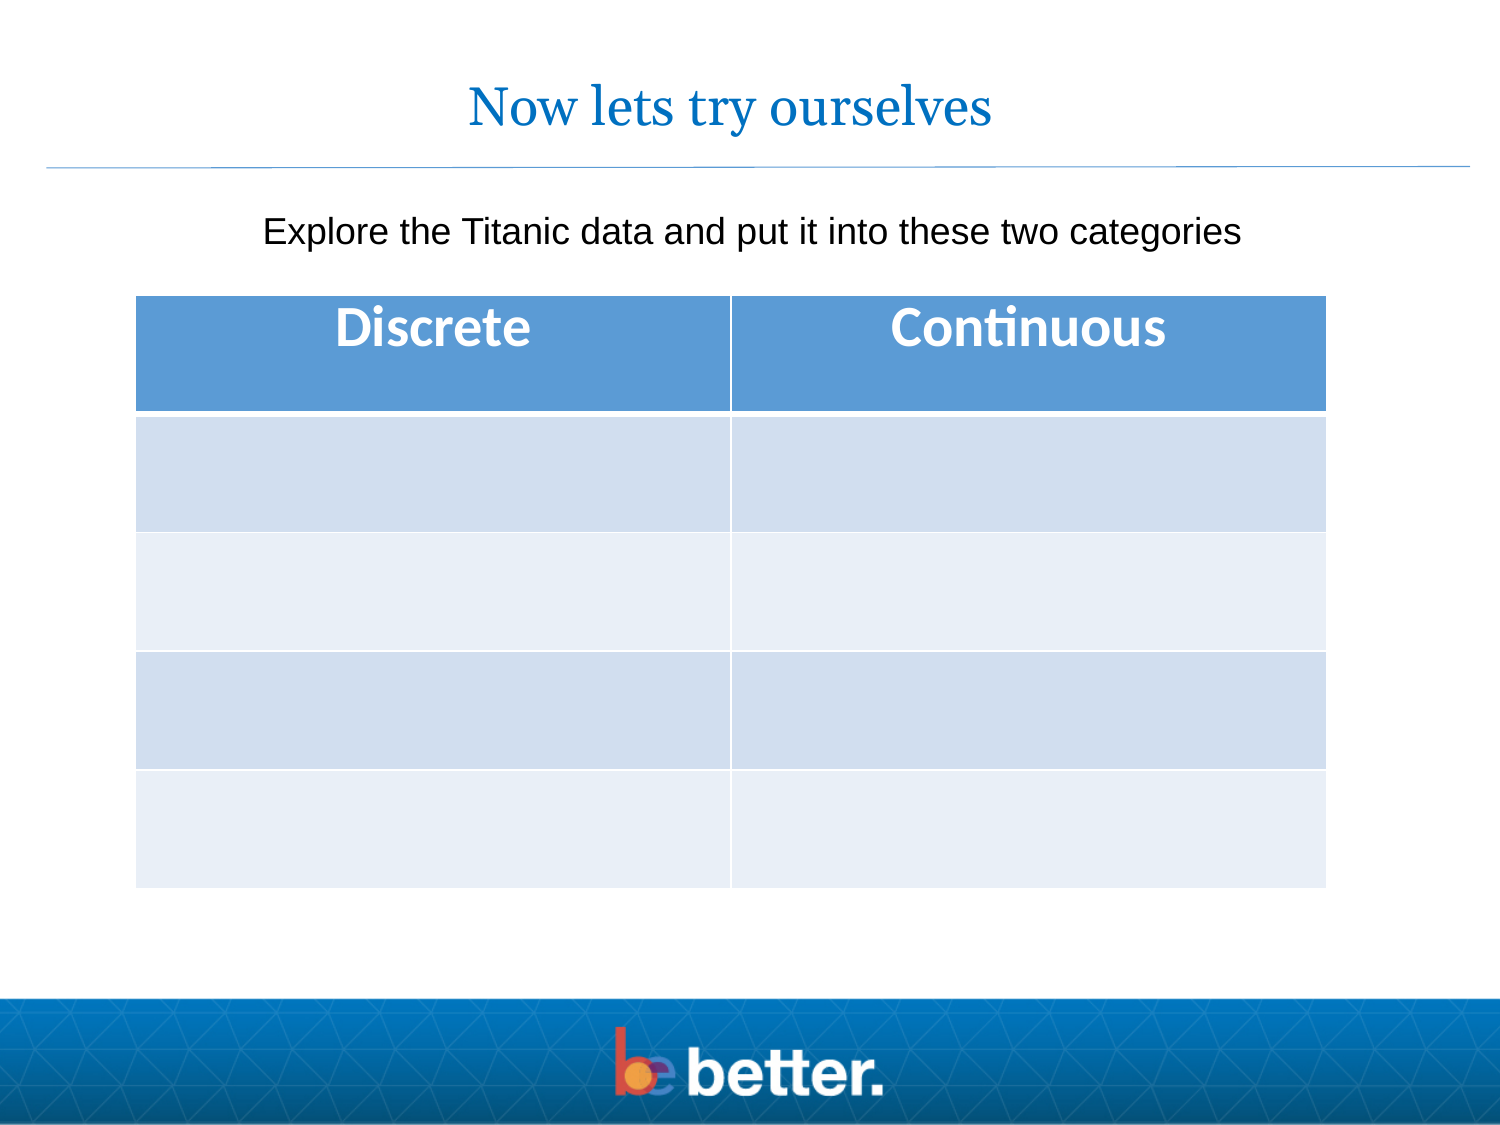

Now lets try ourselves
Explore the Titanic data and put it into these two categories
| Discrete | Continuous |
| --- | --- |
|  |  |
|  |  |
|  |  |
|  |  |